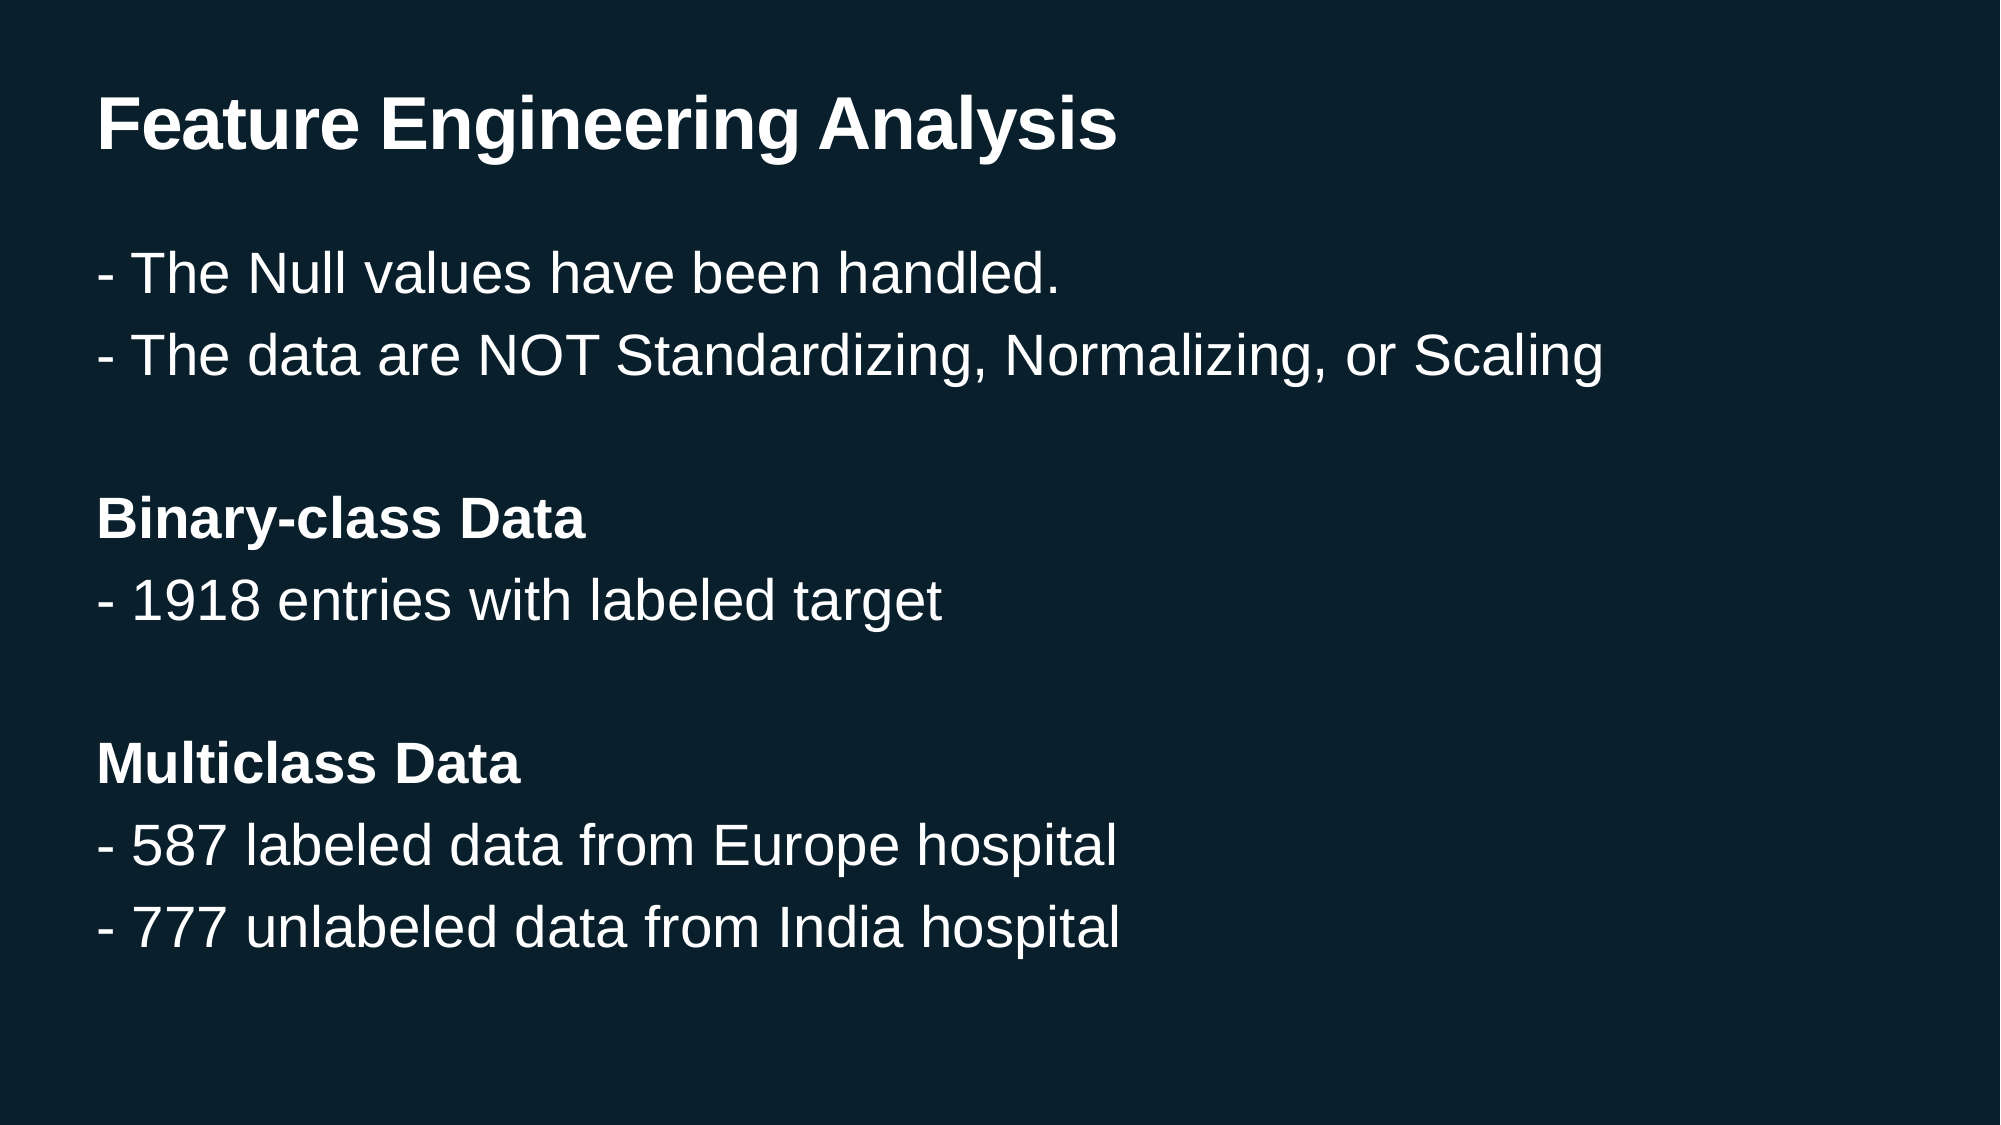

# Feature Engineering Analysis
- The Null values have been handled.
- The data are NOT Standardizing, Normalizing, or Scaling

Binary-class Data
- 1918 entries with labeled target

Multiclass Data
- 587 labeled data from Europe hospital
- 777 unlabeled data from India hospital